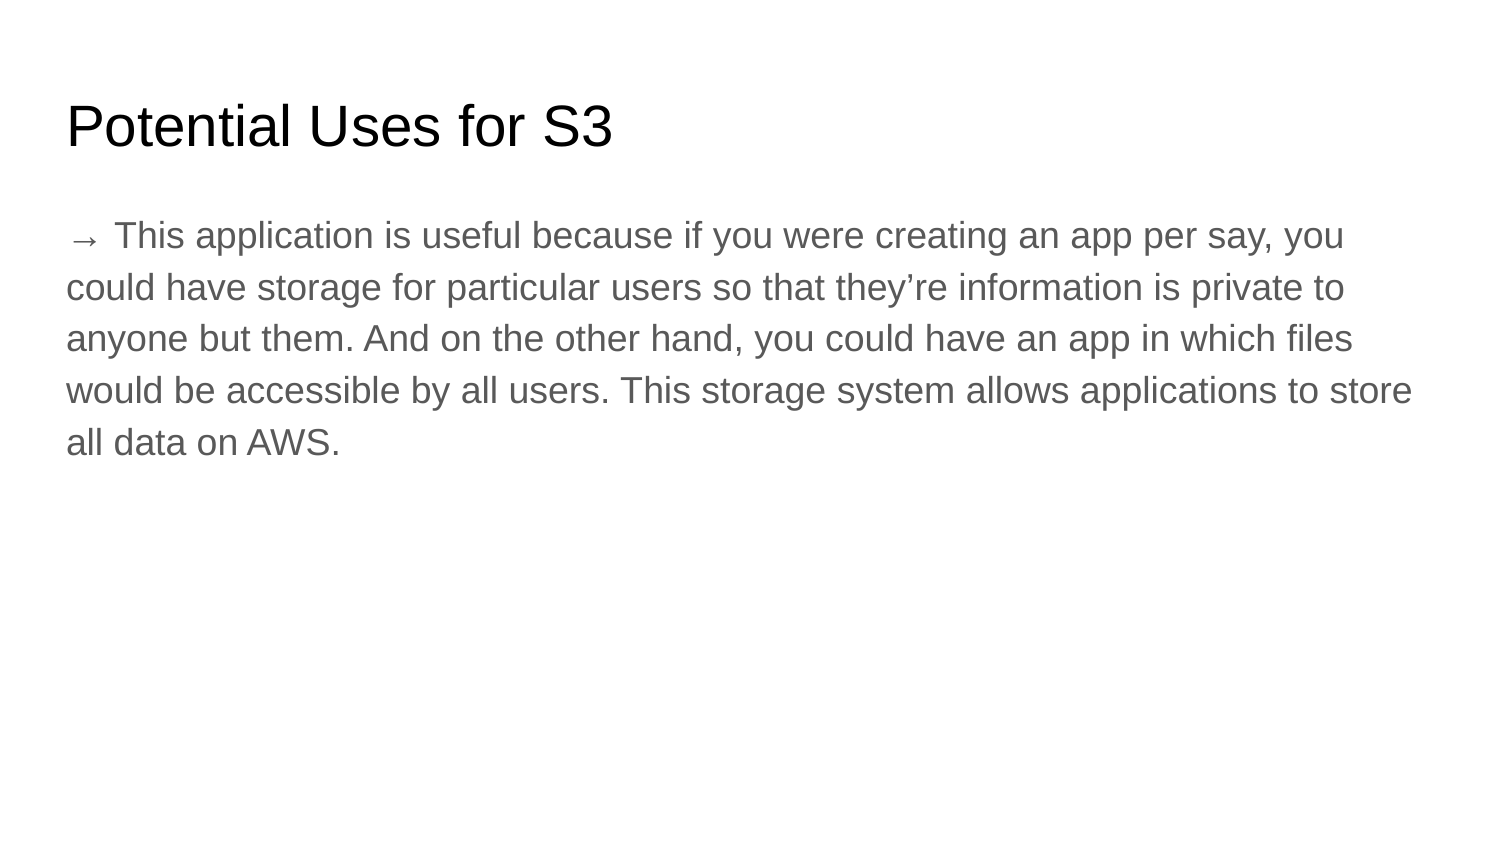

# Potential Uses for S3
→ This application is useful because if you were creating an app per say, you could have storage for particular users so that they’re information is private to anyone but them. And on the other hand, you could have an app in which files would be accessible by all users. This storage system allows applications to store all data on AWS.